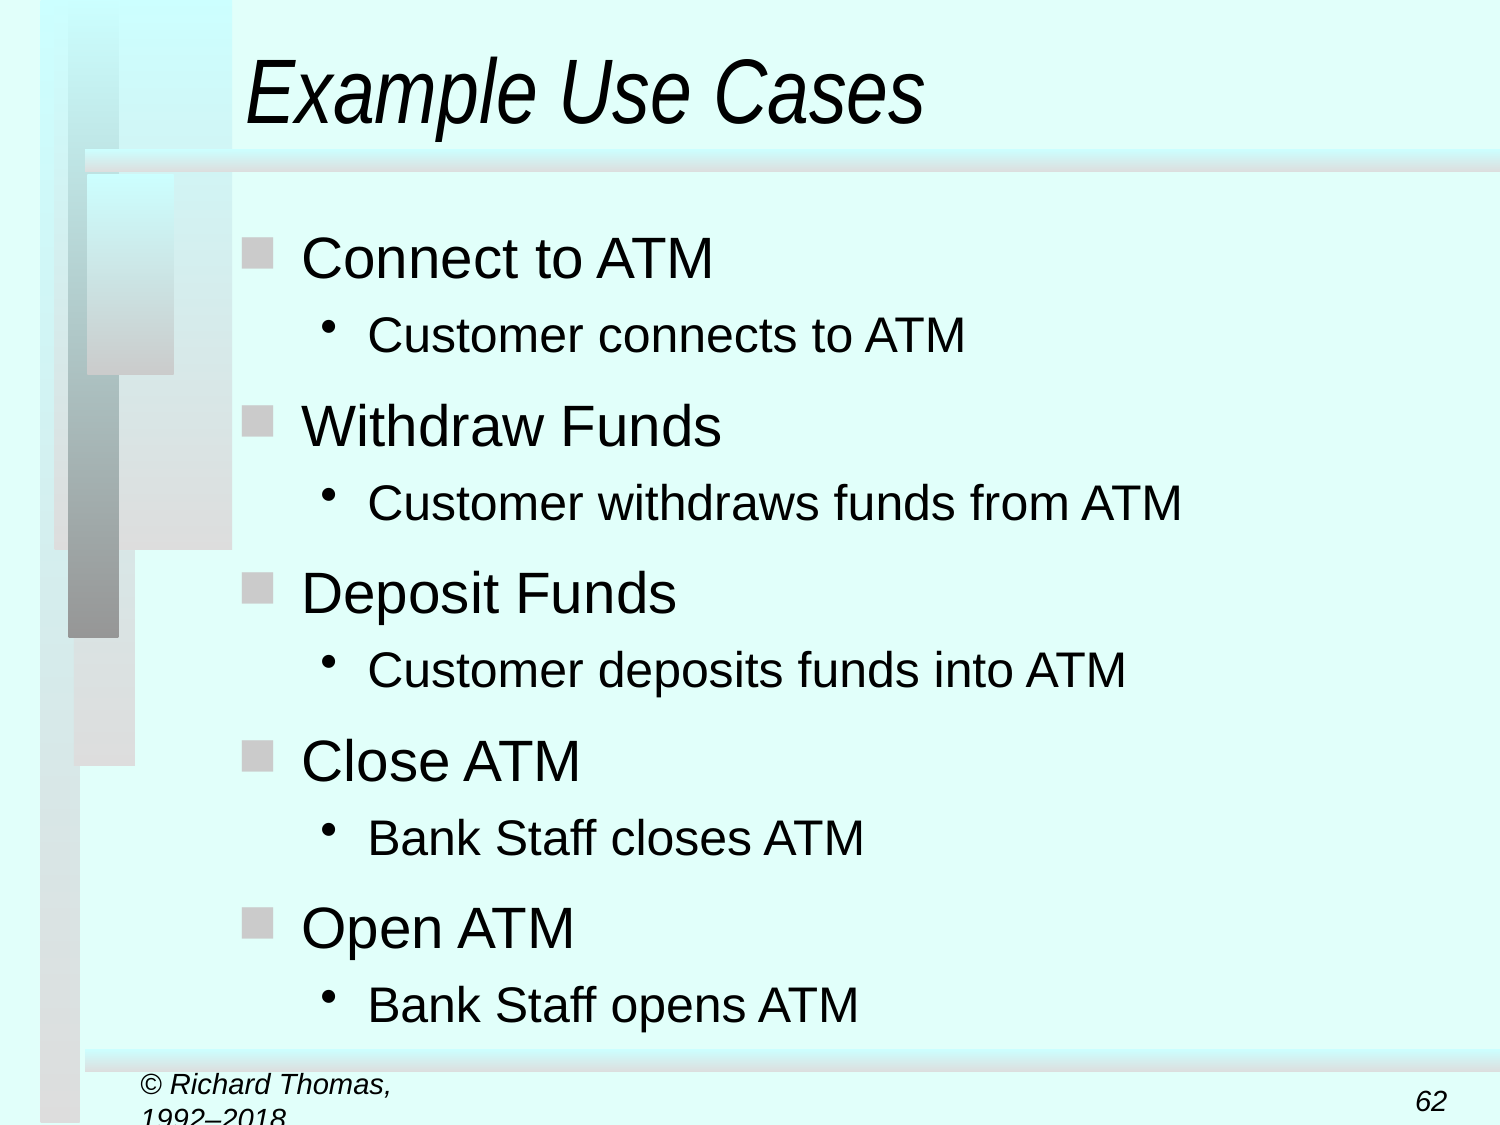

# Example Use Cases
Connect to ATM
Customer connects to ATM
Withdraw Funds
Customer withdraws funds from ATM
Deposit Funds
Customer deposits funds into ATM
Close ATM
Bank Staff closes ATM
Open ATM
Bank Staff opens ATM
© Richard Thomas, 1992–2018
62